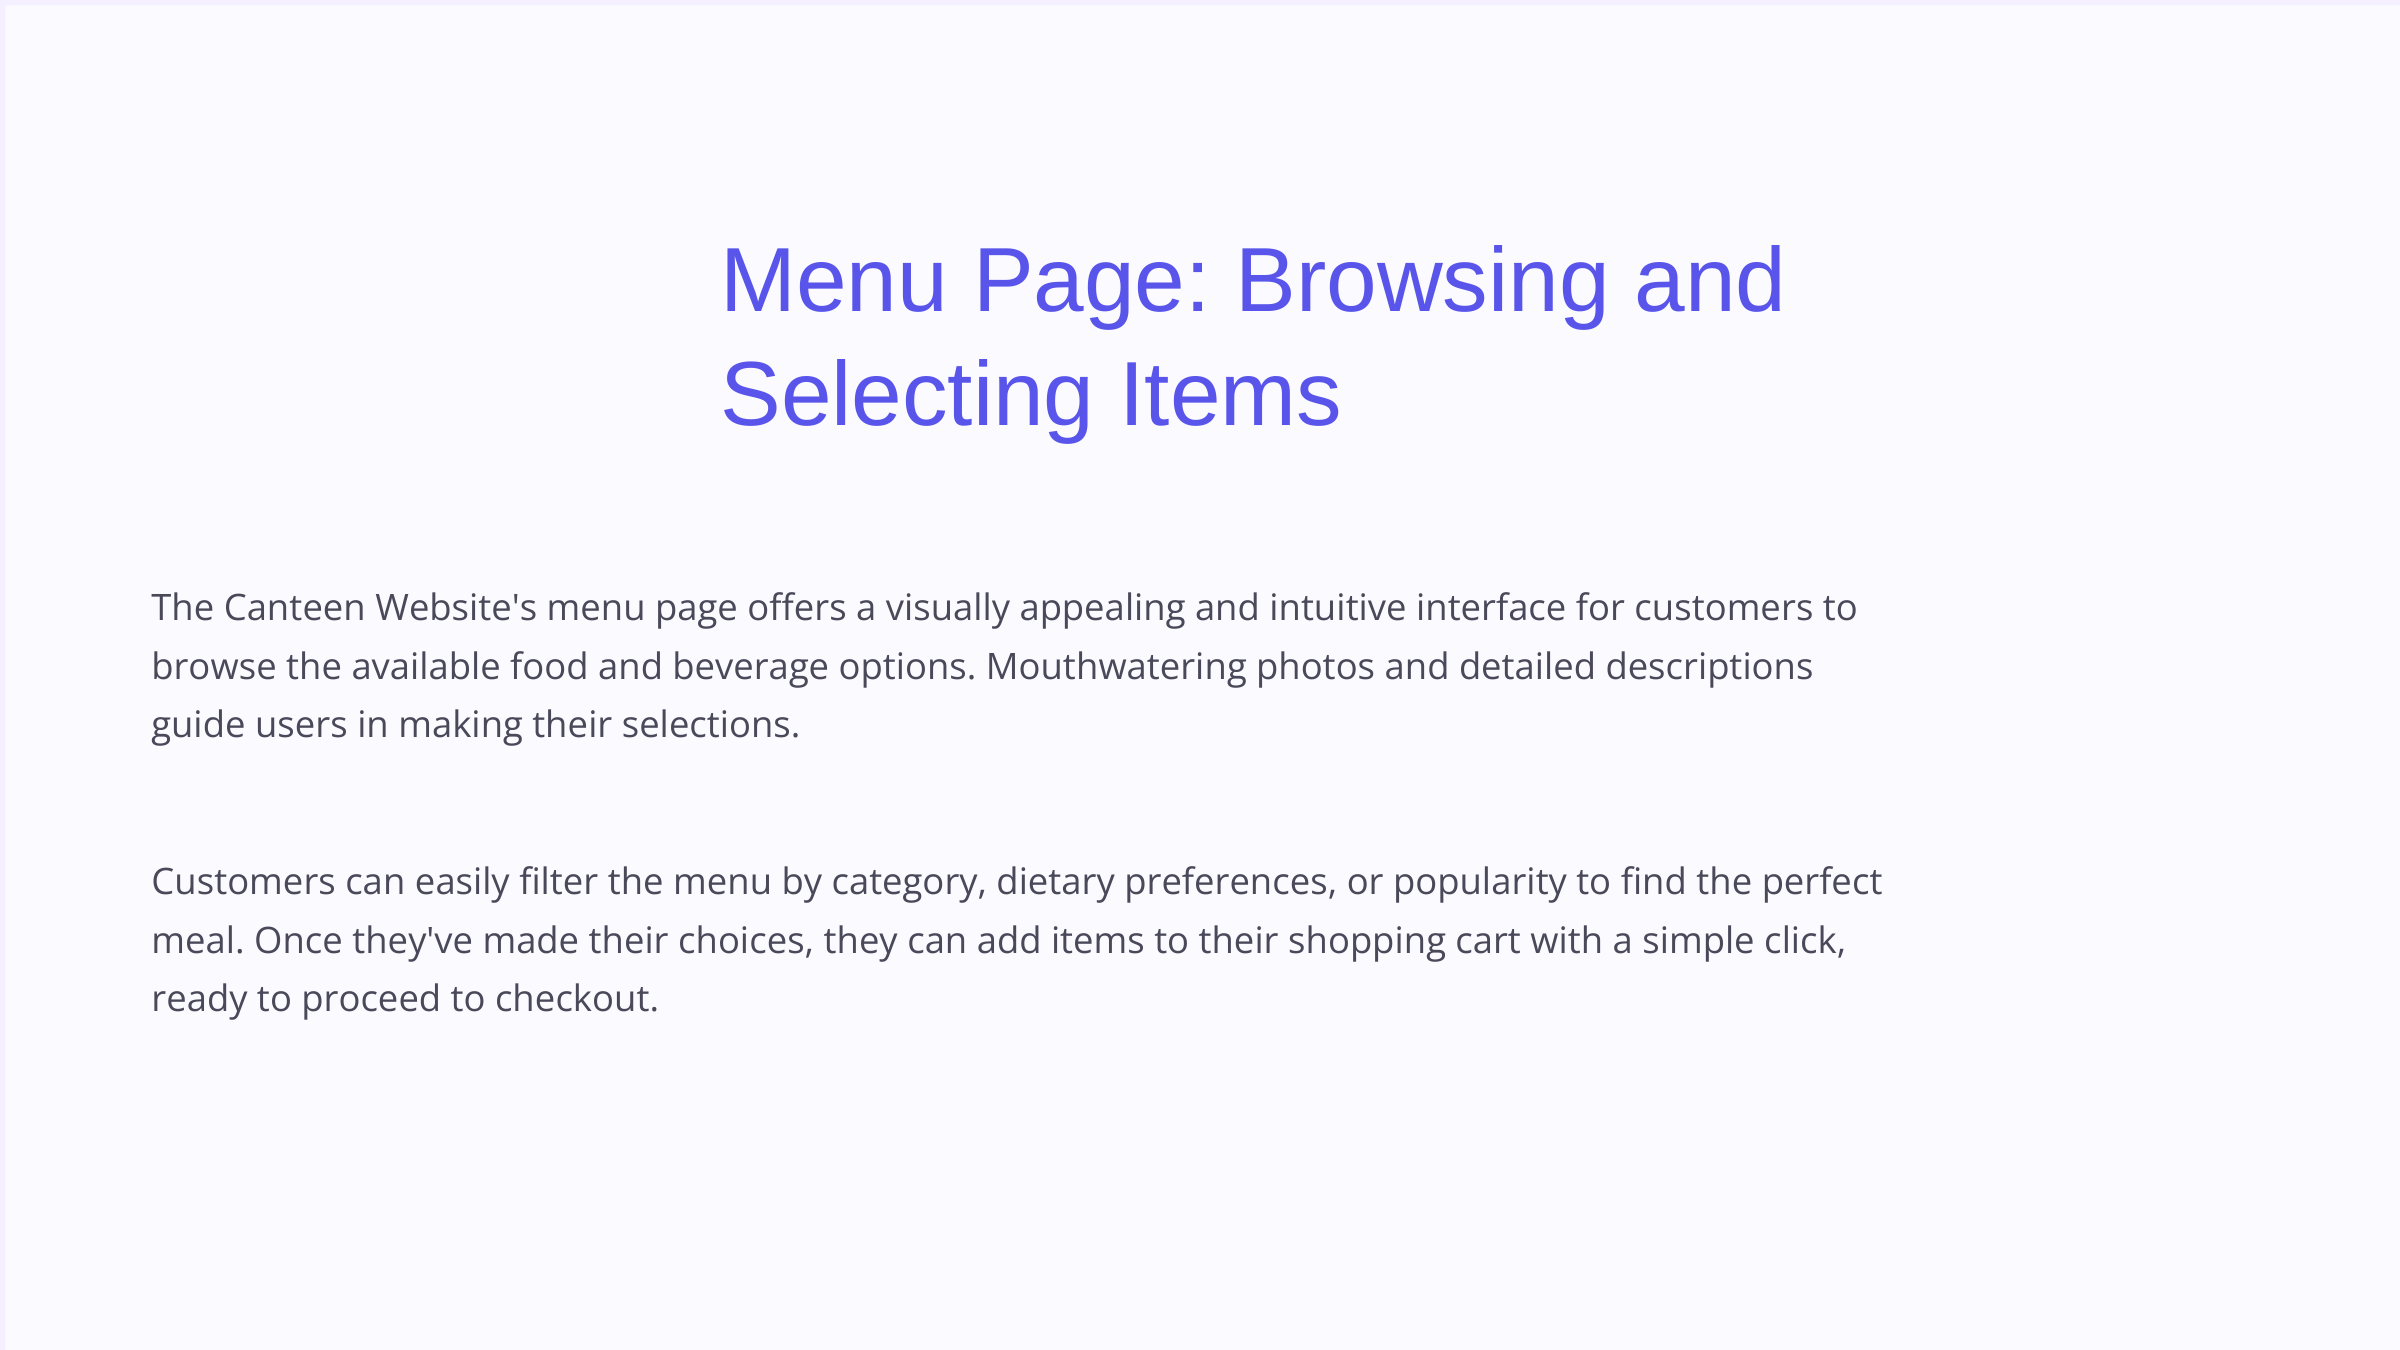

Menu Page: Browsing and Selecting Items
The Canteen Website's menu page offers a visually appealing and intuitive interface for customers to browse the available food and beverage options. Mouthwatering photos and detailed descriptions guide users in making their selections.
Customers can easily filter the menu by category, dietary preferences, or popularity to find the perfect meal. Once they've made their choices, they can add items to their shopping cart with a simple click, ready to proceed to checkout.